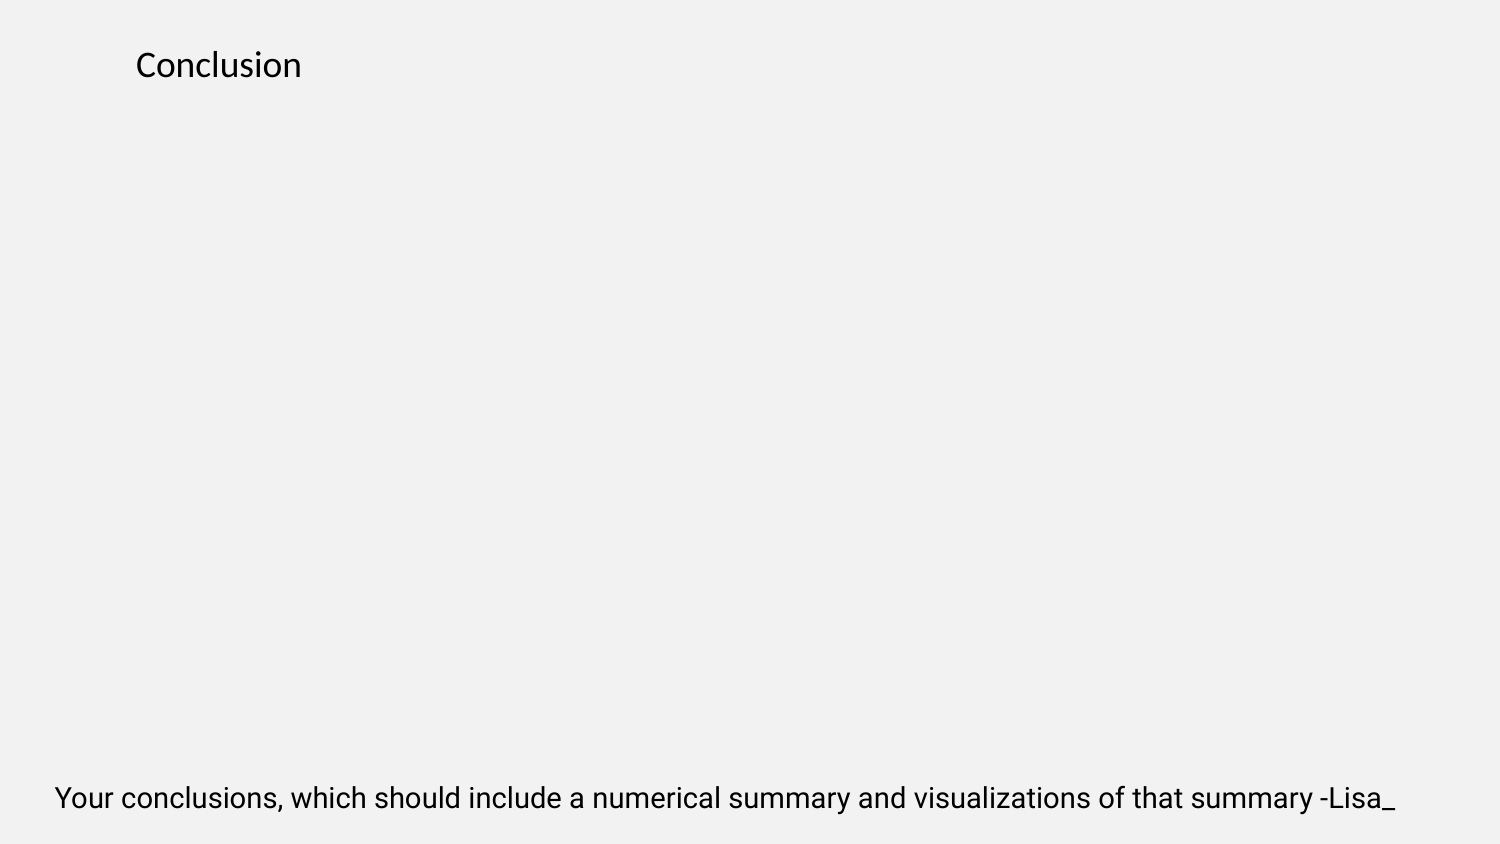

# Conclusion
Your conclusions, which should include a numerical summary and visualizations of that summary -Lisa_